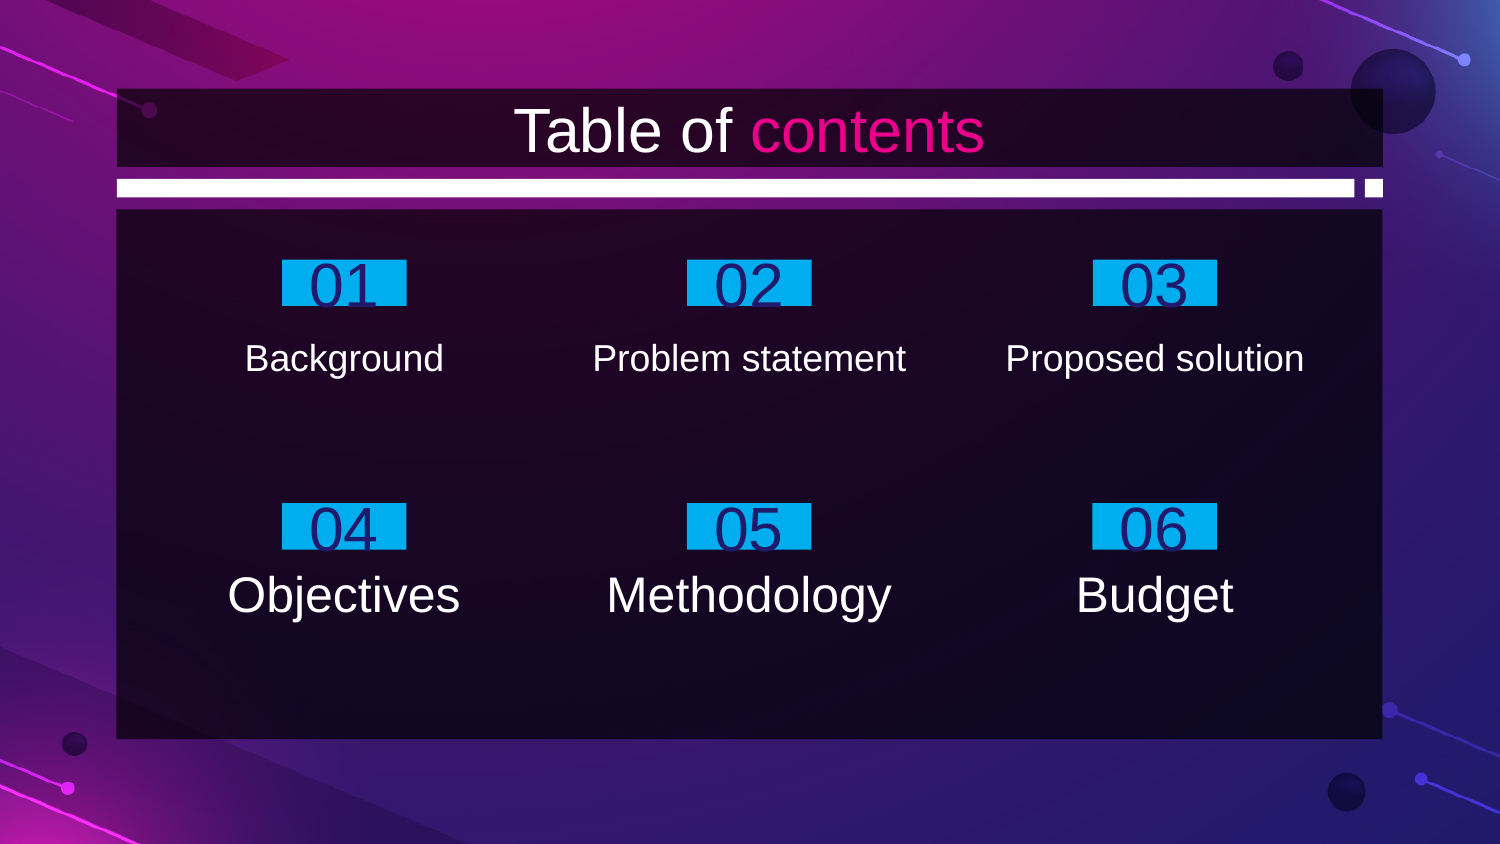

# Table of contents

02
01
03
Background
Problem statement
Proposed solution
04
05
06
Objectives
Methodology
Budget